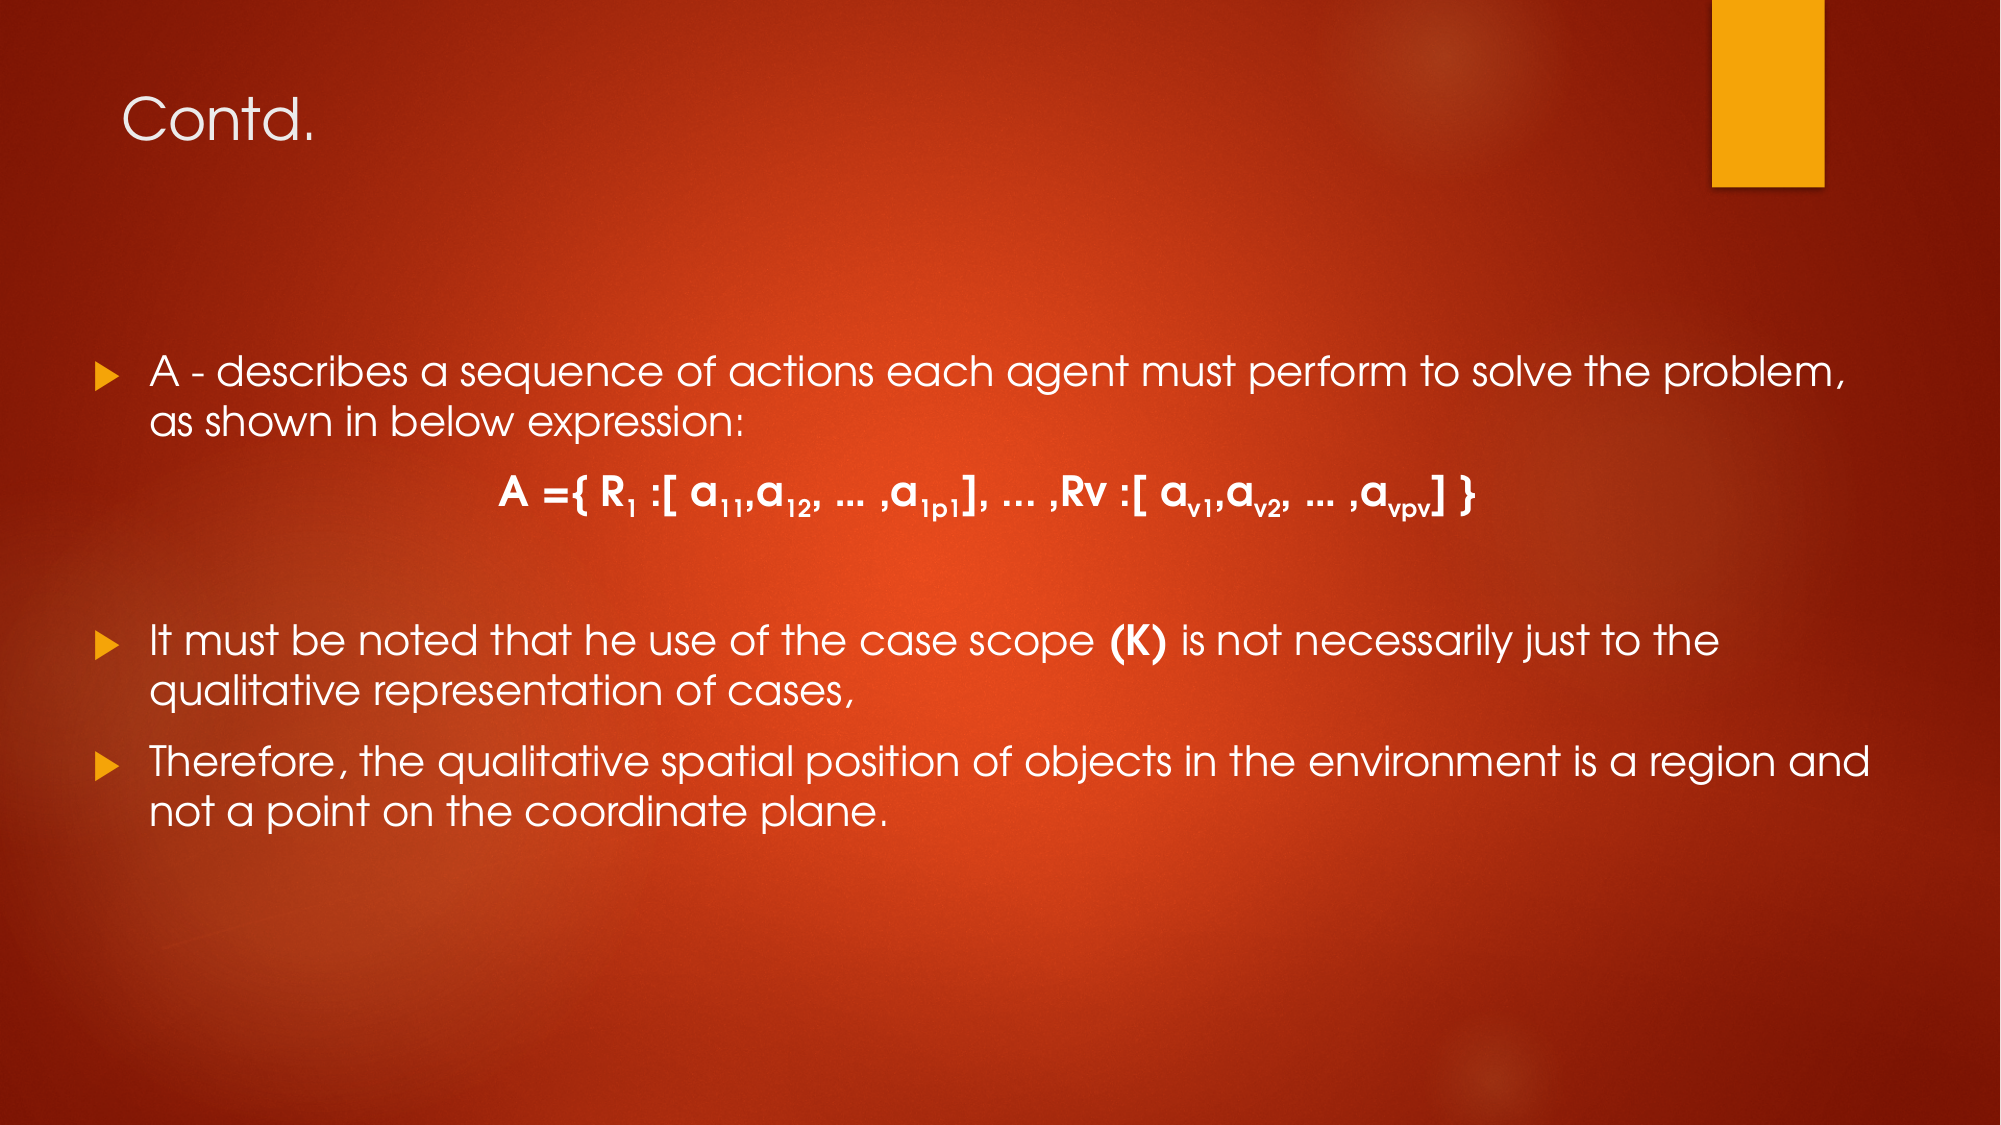

# Contd.
A - describes a sequence of actions each agent must perform to solve the problem, as shown in below expression:
A ={ R1 :[ a11,a12, … ,a1p1], ... ,Rv :[ av1,av2, … ,avpv] }

It must be noted that he use of the case scope (K) is not necessarily just to the qualitative representation of cases,
Therefore, the qualitative spatial position of objects in the environment is a region and not a point on the coordinate plane.